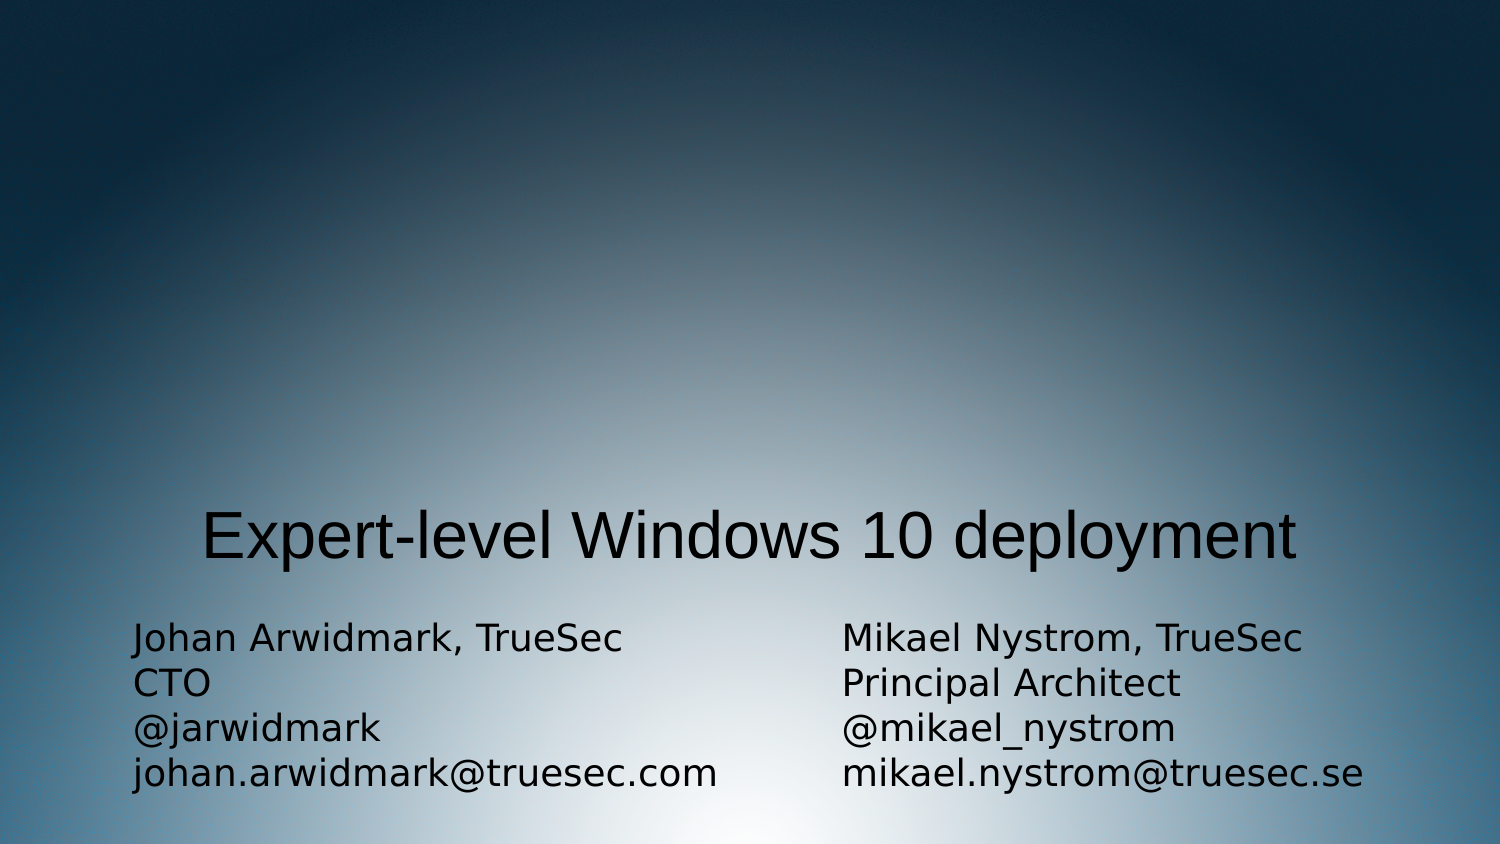

# Expert-level Windows 10 deployment

Johan Arwidmark, TrueSec
CTO
@jarwidmark
johan.arwidmark@truesec.com

Mikael Nystrom, TrueSec
Principal Architect
@mikael_nystrom
mikael.nystrom@truesec.se